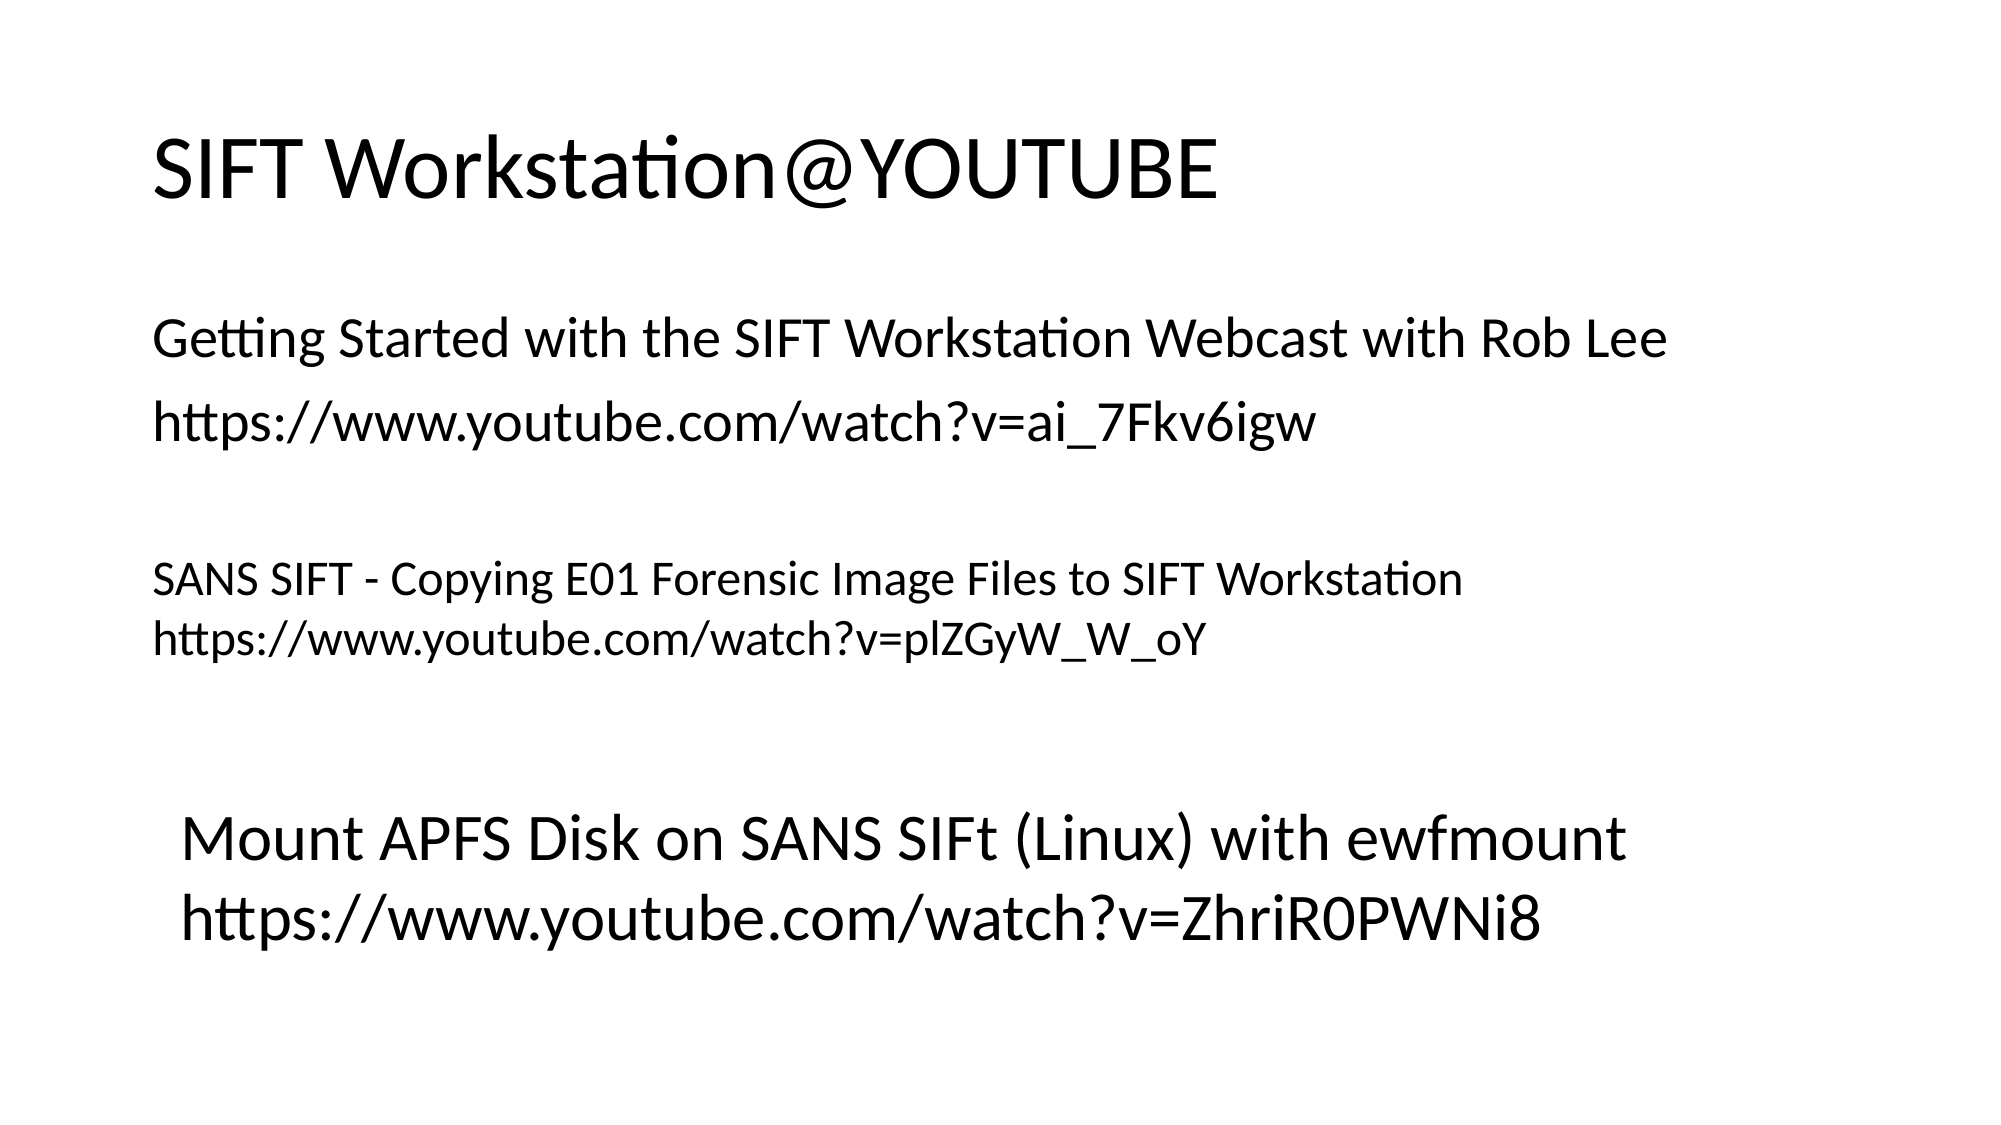

# SIFT Workstation@YOUTUBE
Getting Started with the SIFT Workstation Webcast with Rob Lee
https://www.youtube.com/watch?v=ai_7Fkv6igw
SANS SIFT - Copying E01 Forensic Image Files to SIFT Workstation
https://www.youtube.com/watch?v=plZGyW_W_oY
Mount APFS Disk on SANS SIFt (Linux) with ewfmount
https://www.youtube.com/watch?v=ZhriR0PWNi8